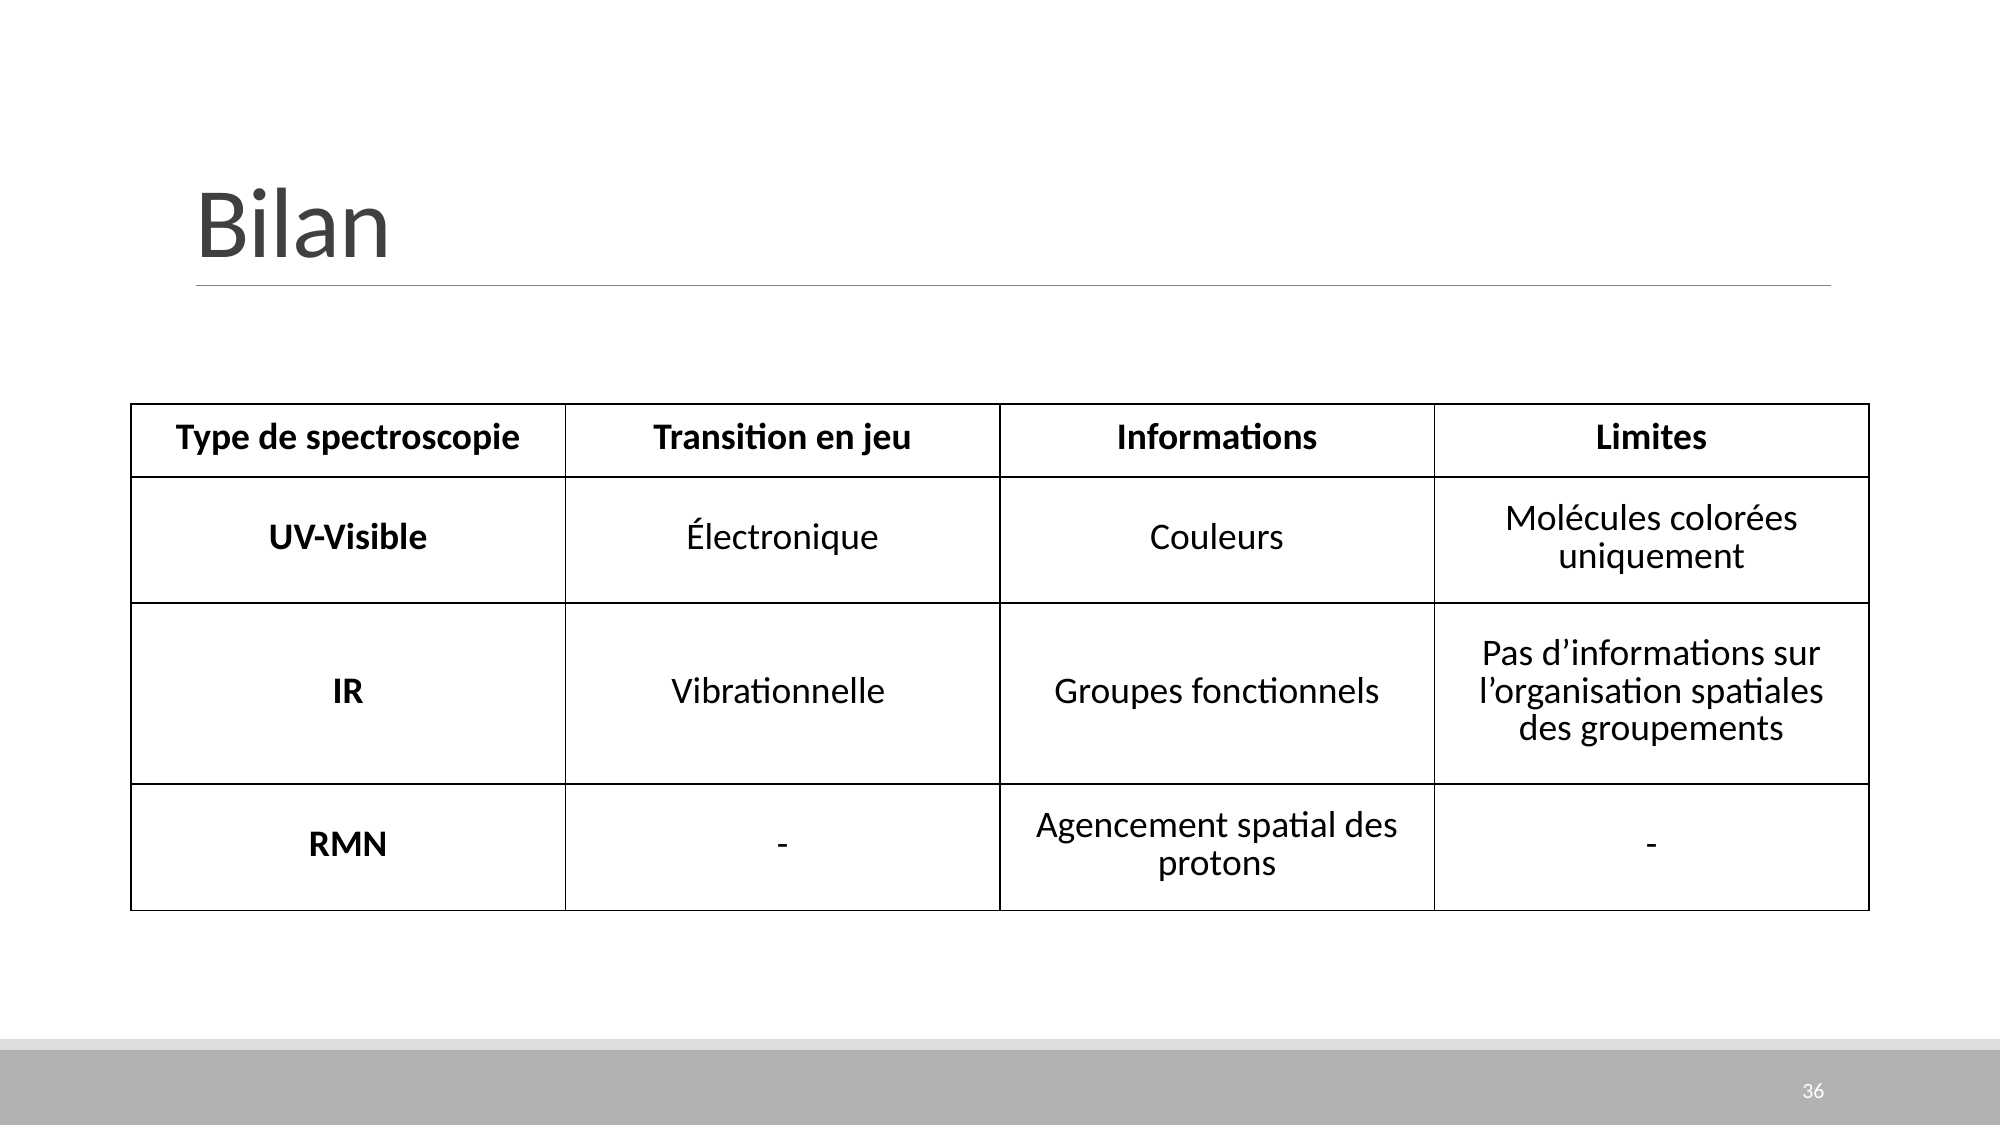

# Bilan
| Type de spectroscopie | Transition en jeu | Informations | Limites |
| --- | --- | --- | --- |
| UV-Visible | Électronique | Couleurs | Molécules colorées uniquement |
| IR | Vibrationnelle | Groupes fonctionnels | Pas d’informations sur l’organisation spatiales des groupements |
| RMN | - | Agencement spatial des protons | - |
36